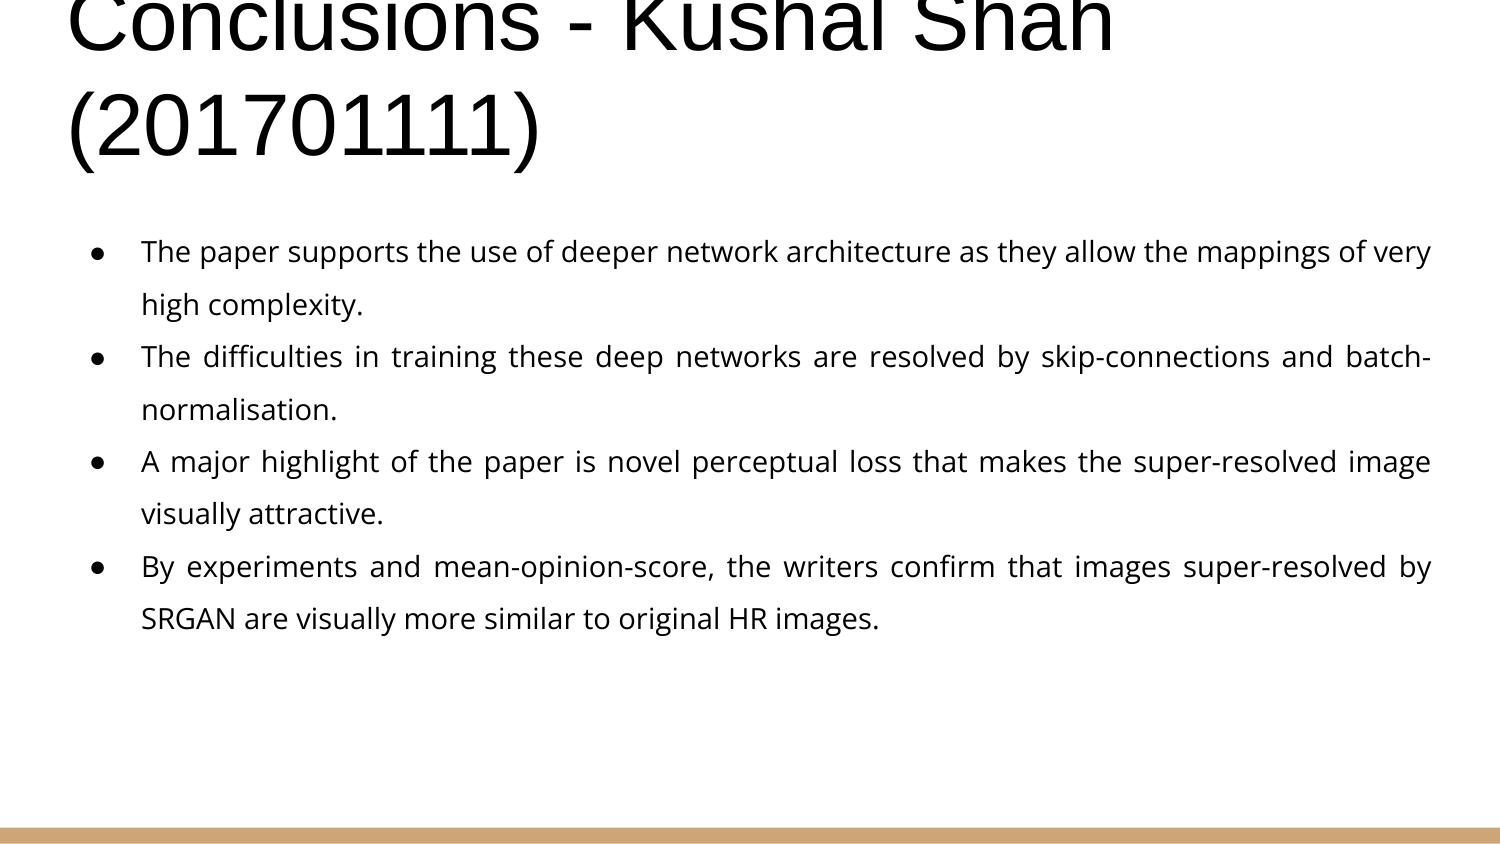

# Conclusions - Kushal Shah (201701111)
The paper supports the use of deeper network architecture as they allow the mappings of very high complexity.
The difficulties in training these deep networks are resolved by skip-connections and batch-normalisation.
A major highlight of the paper is novel perceptual loss that makes the super-resolved image visually attractive.
By experiments and mean-opinion-score, the writers confirm that images super-resolved by SRGAN are visually more similar to original HR images.